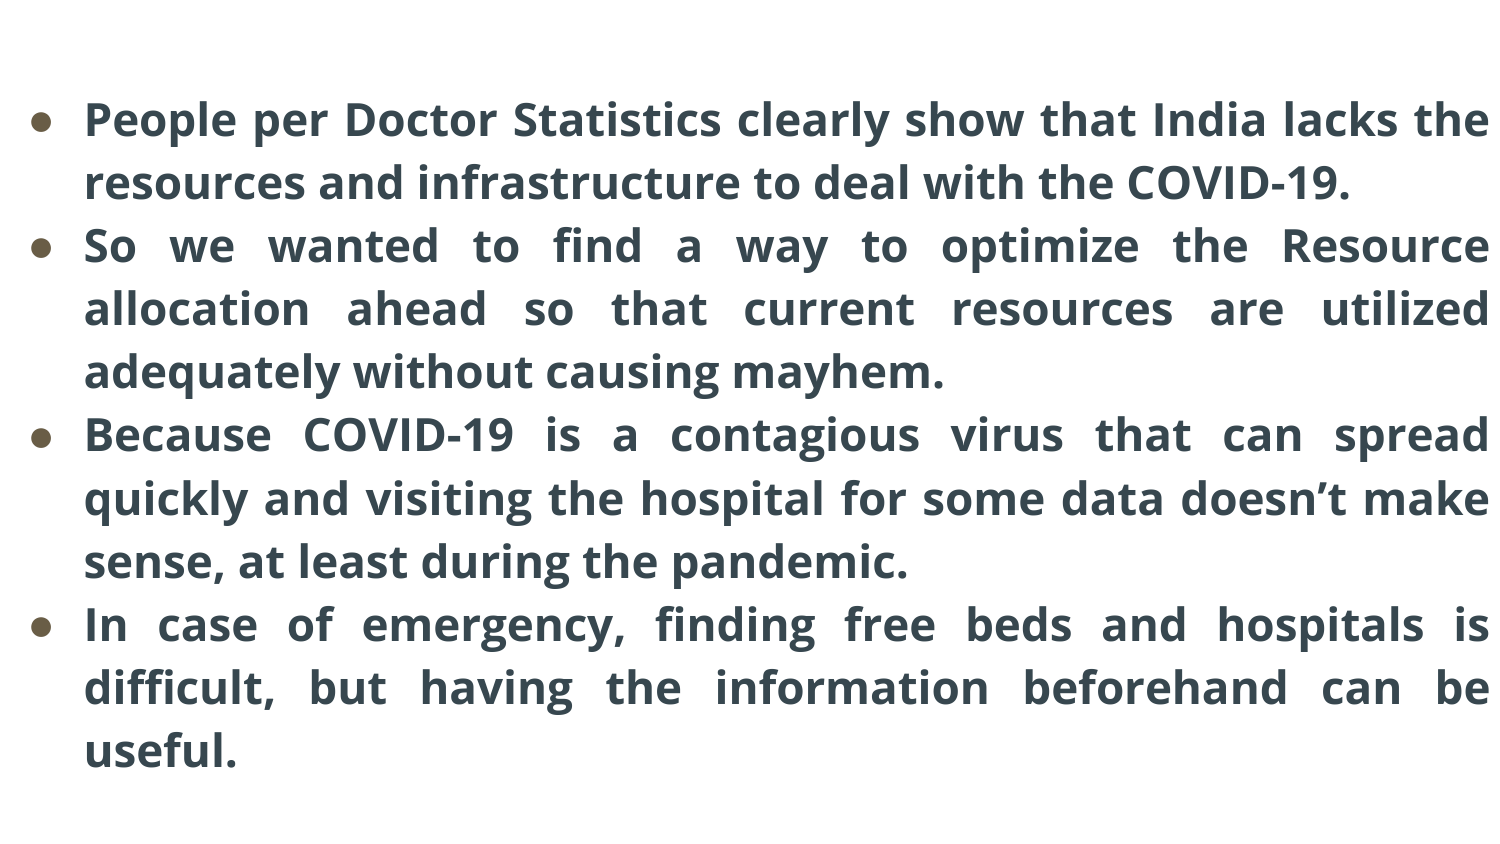

People per Doctor Statistics clearly show that India lacks the resources and infrastructure to deal with the COVID-19.
So we wanted to find a way to optimize the Resource allocation ahead so that current resources are utilized adequately without causing mayhem.
Because COVID-19 is a contagious virus that can spread quickly and visiting the hospital for some data doesn’t make sense, at least during the pandemic.
In case of emergency, finding free beds and hospitals is difficult, but having the information beforehand can be useful.